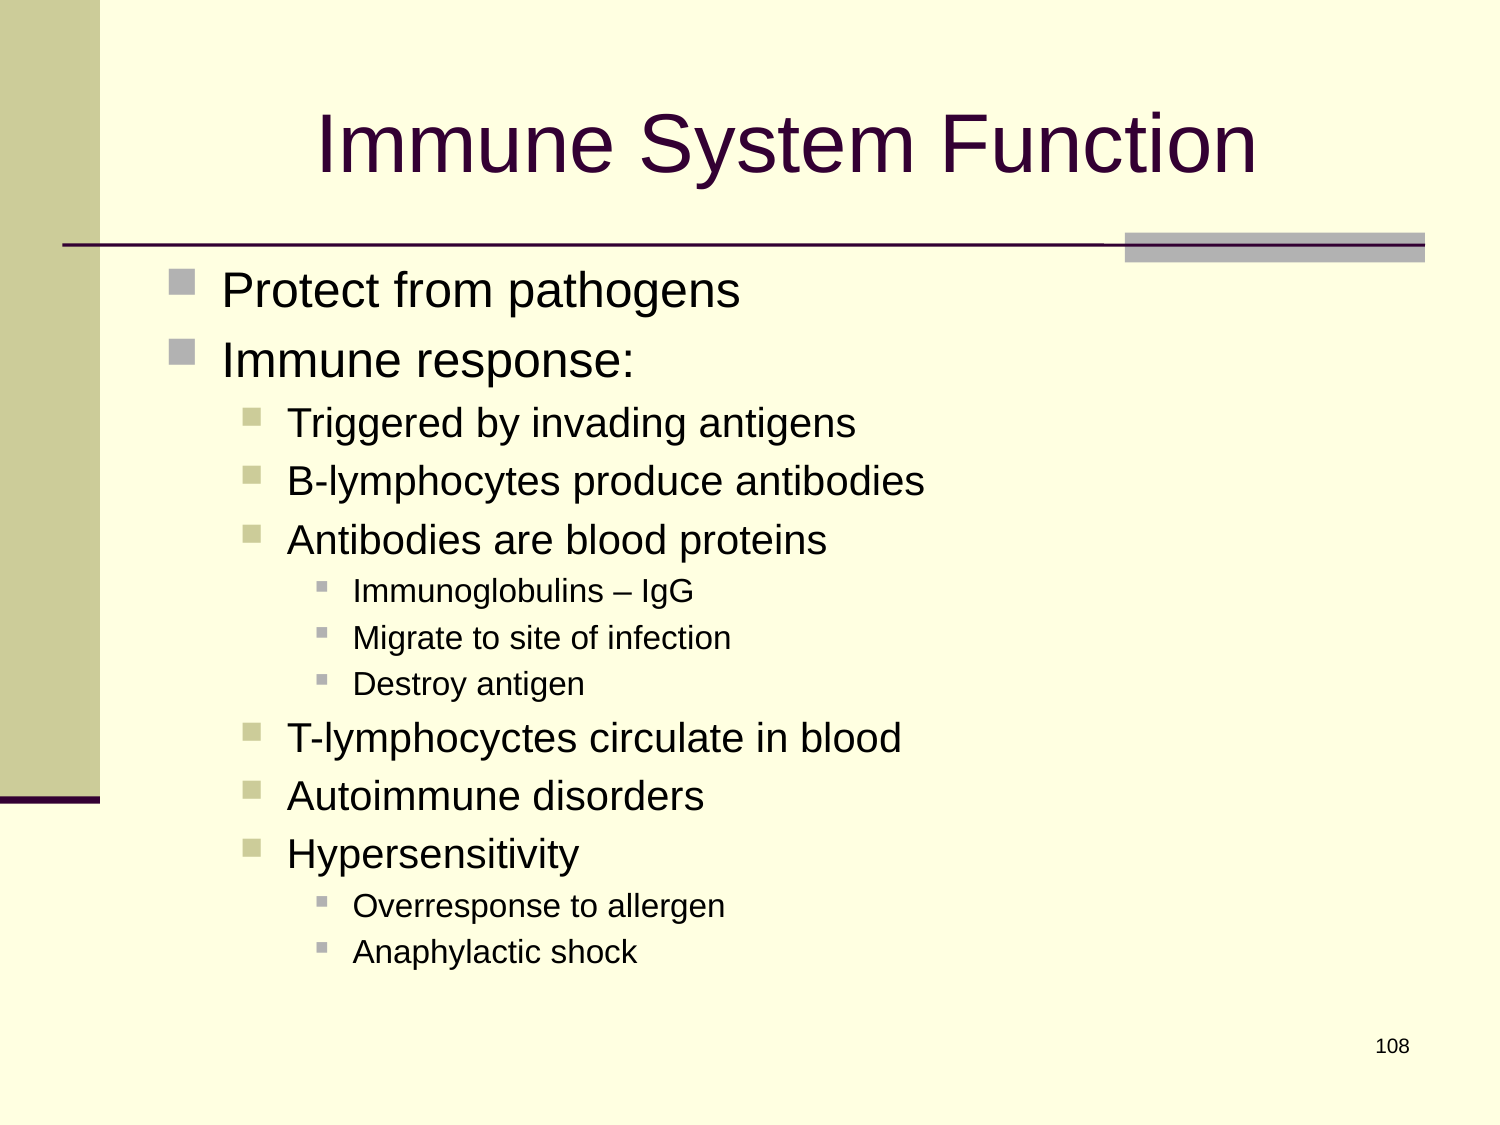

# Immune System Function
Protect from pathogens
Immune response:
Triggered by invading antigens
B-lymphocytes produce antibodies
Antibodies are blood proteins
Immunoglobulins – IgG
Migrate to site of infection
Destroy antigen
T-lymphocyctes circulate in blood
Autoimmune disorders
Hypersensitivity
Overresponse to allergen
Anaphylactic shock

108